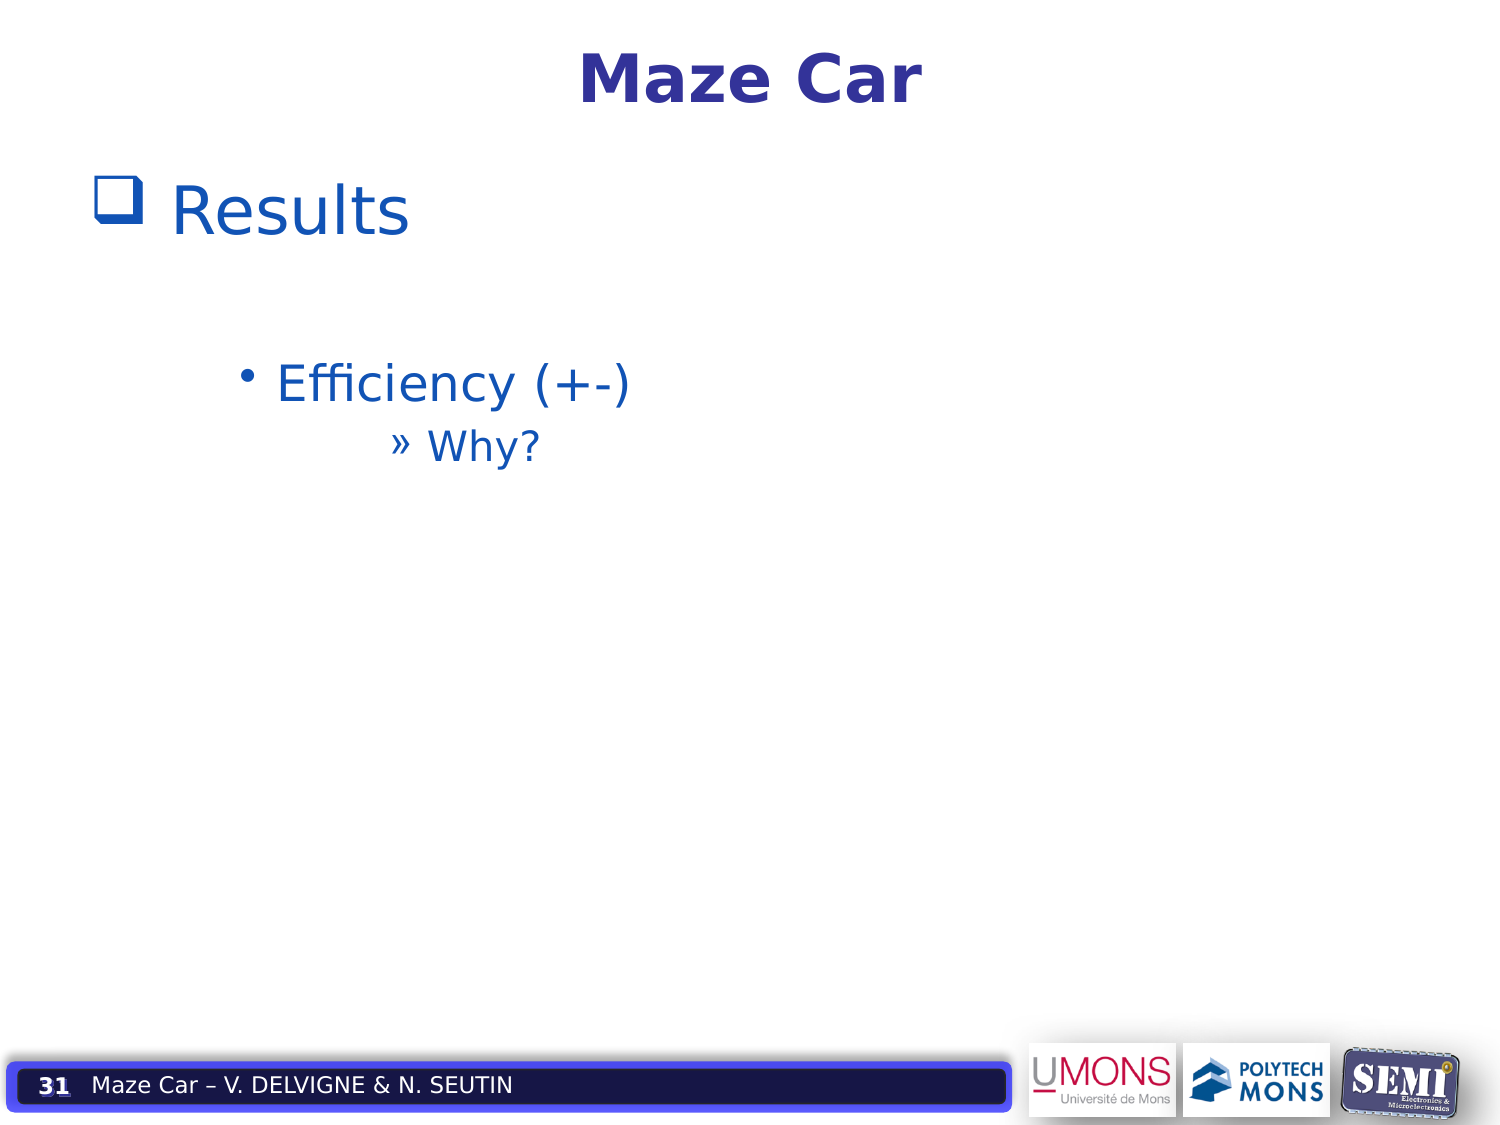

1009-05 Systèmes à Microprocesseur 1. Structure ordinateur
# Maze Car
 Results

Efficiency (+-)
Why?
31